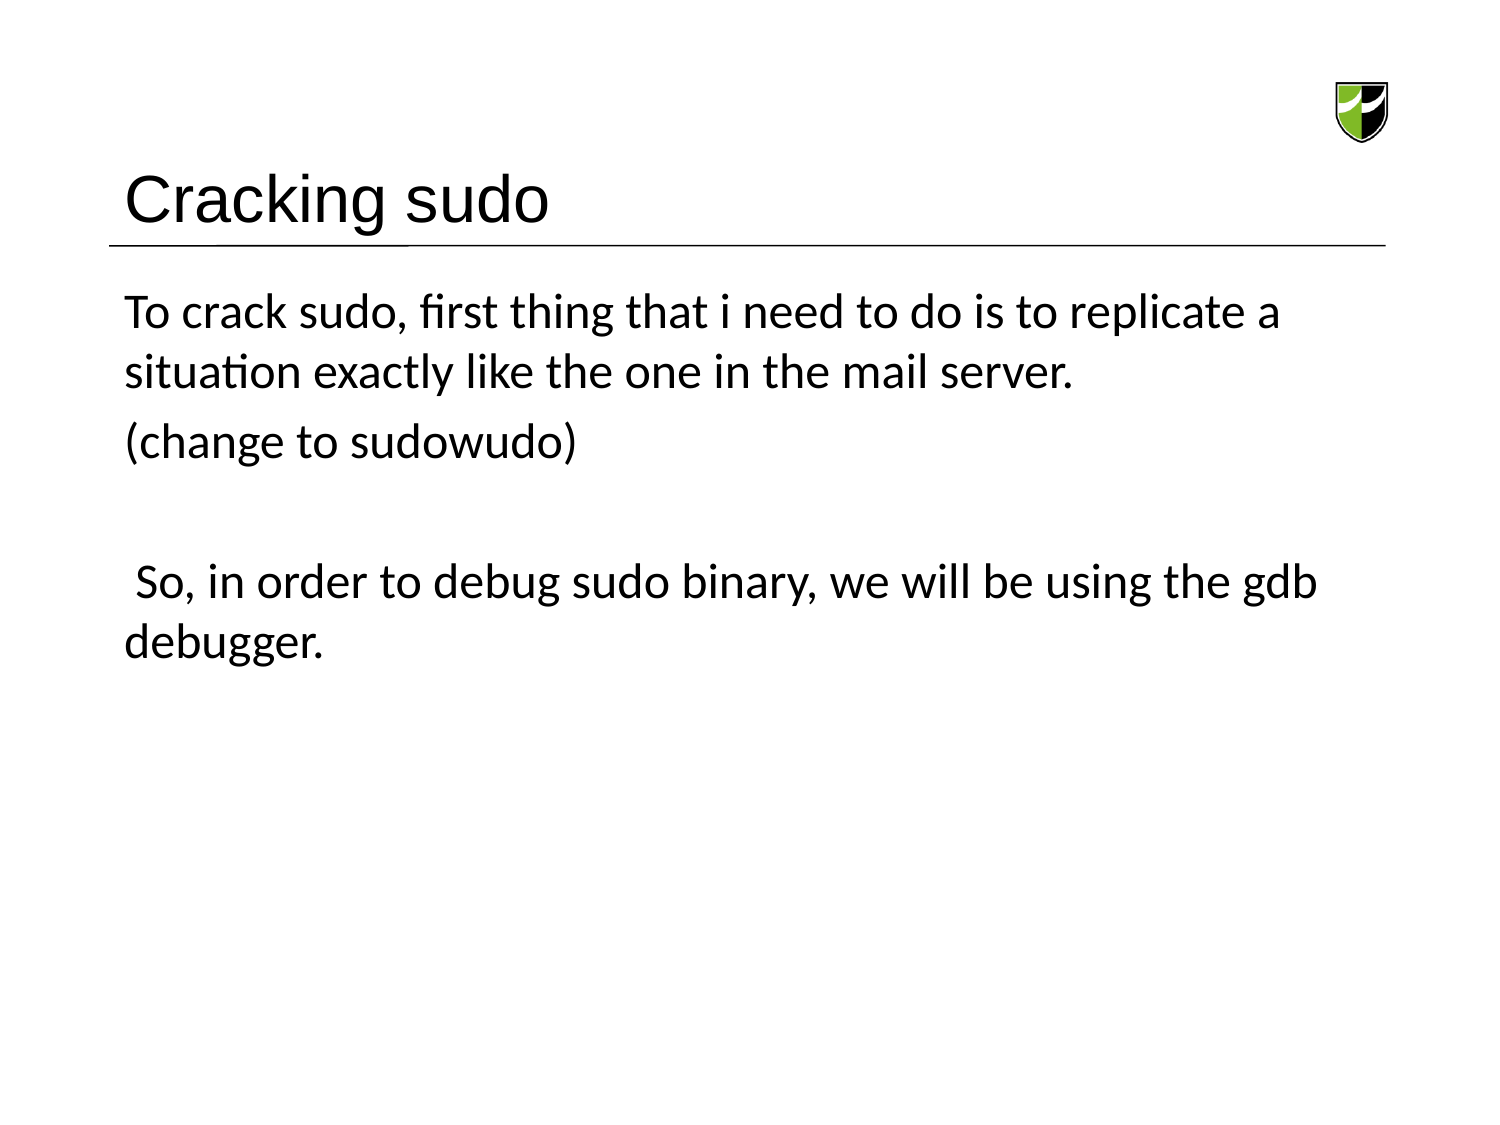

# Cracking sudo
To crack sudo, first thing that i need to do is to replicate a situation exactly like the one in the mail server.
(change to sudowudo)

 So, in order to debug sudo binary, we will be using the gdb debugger.